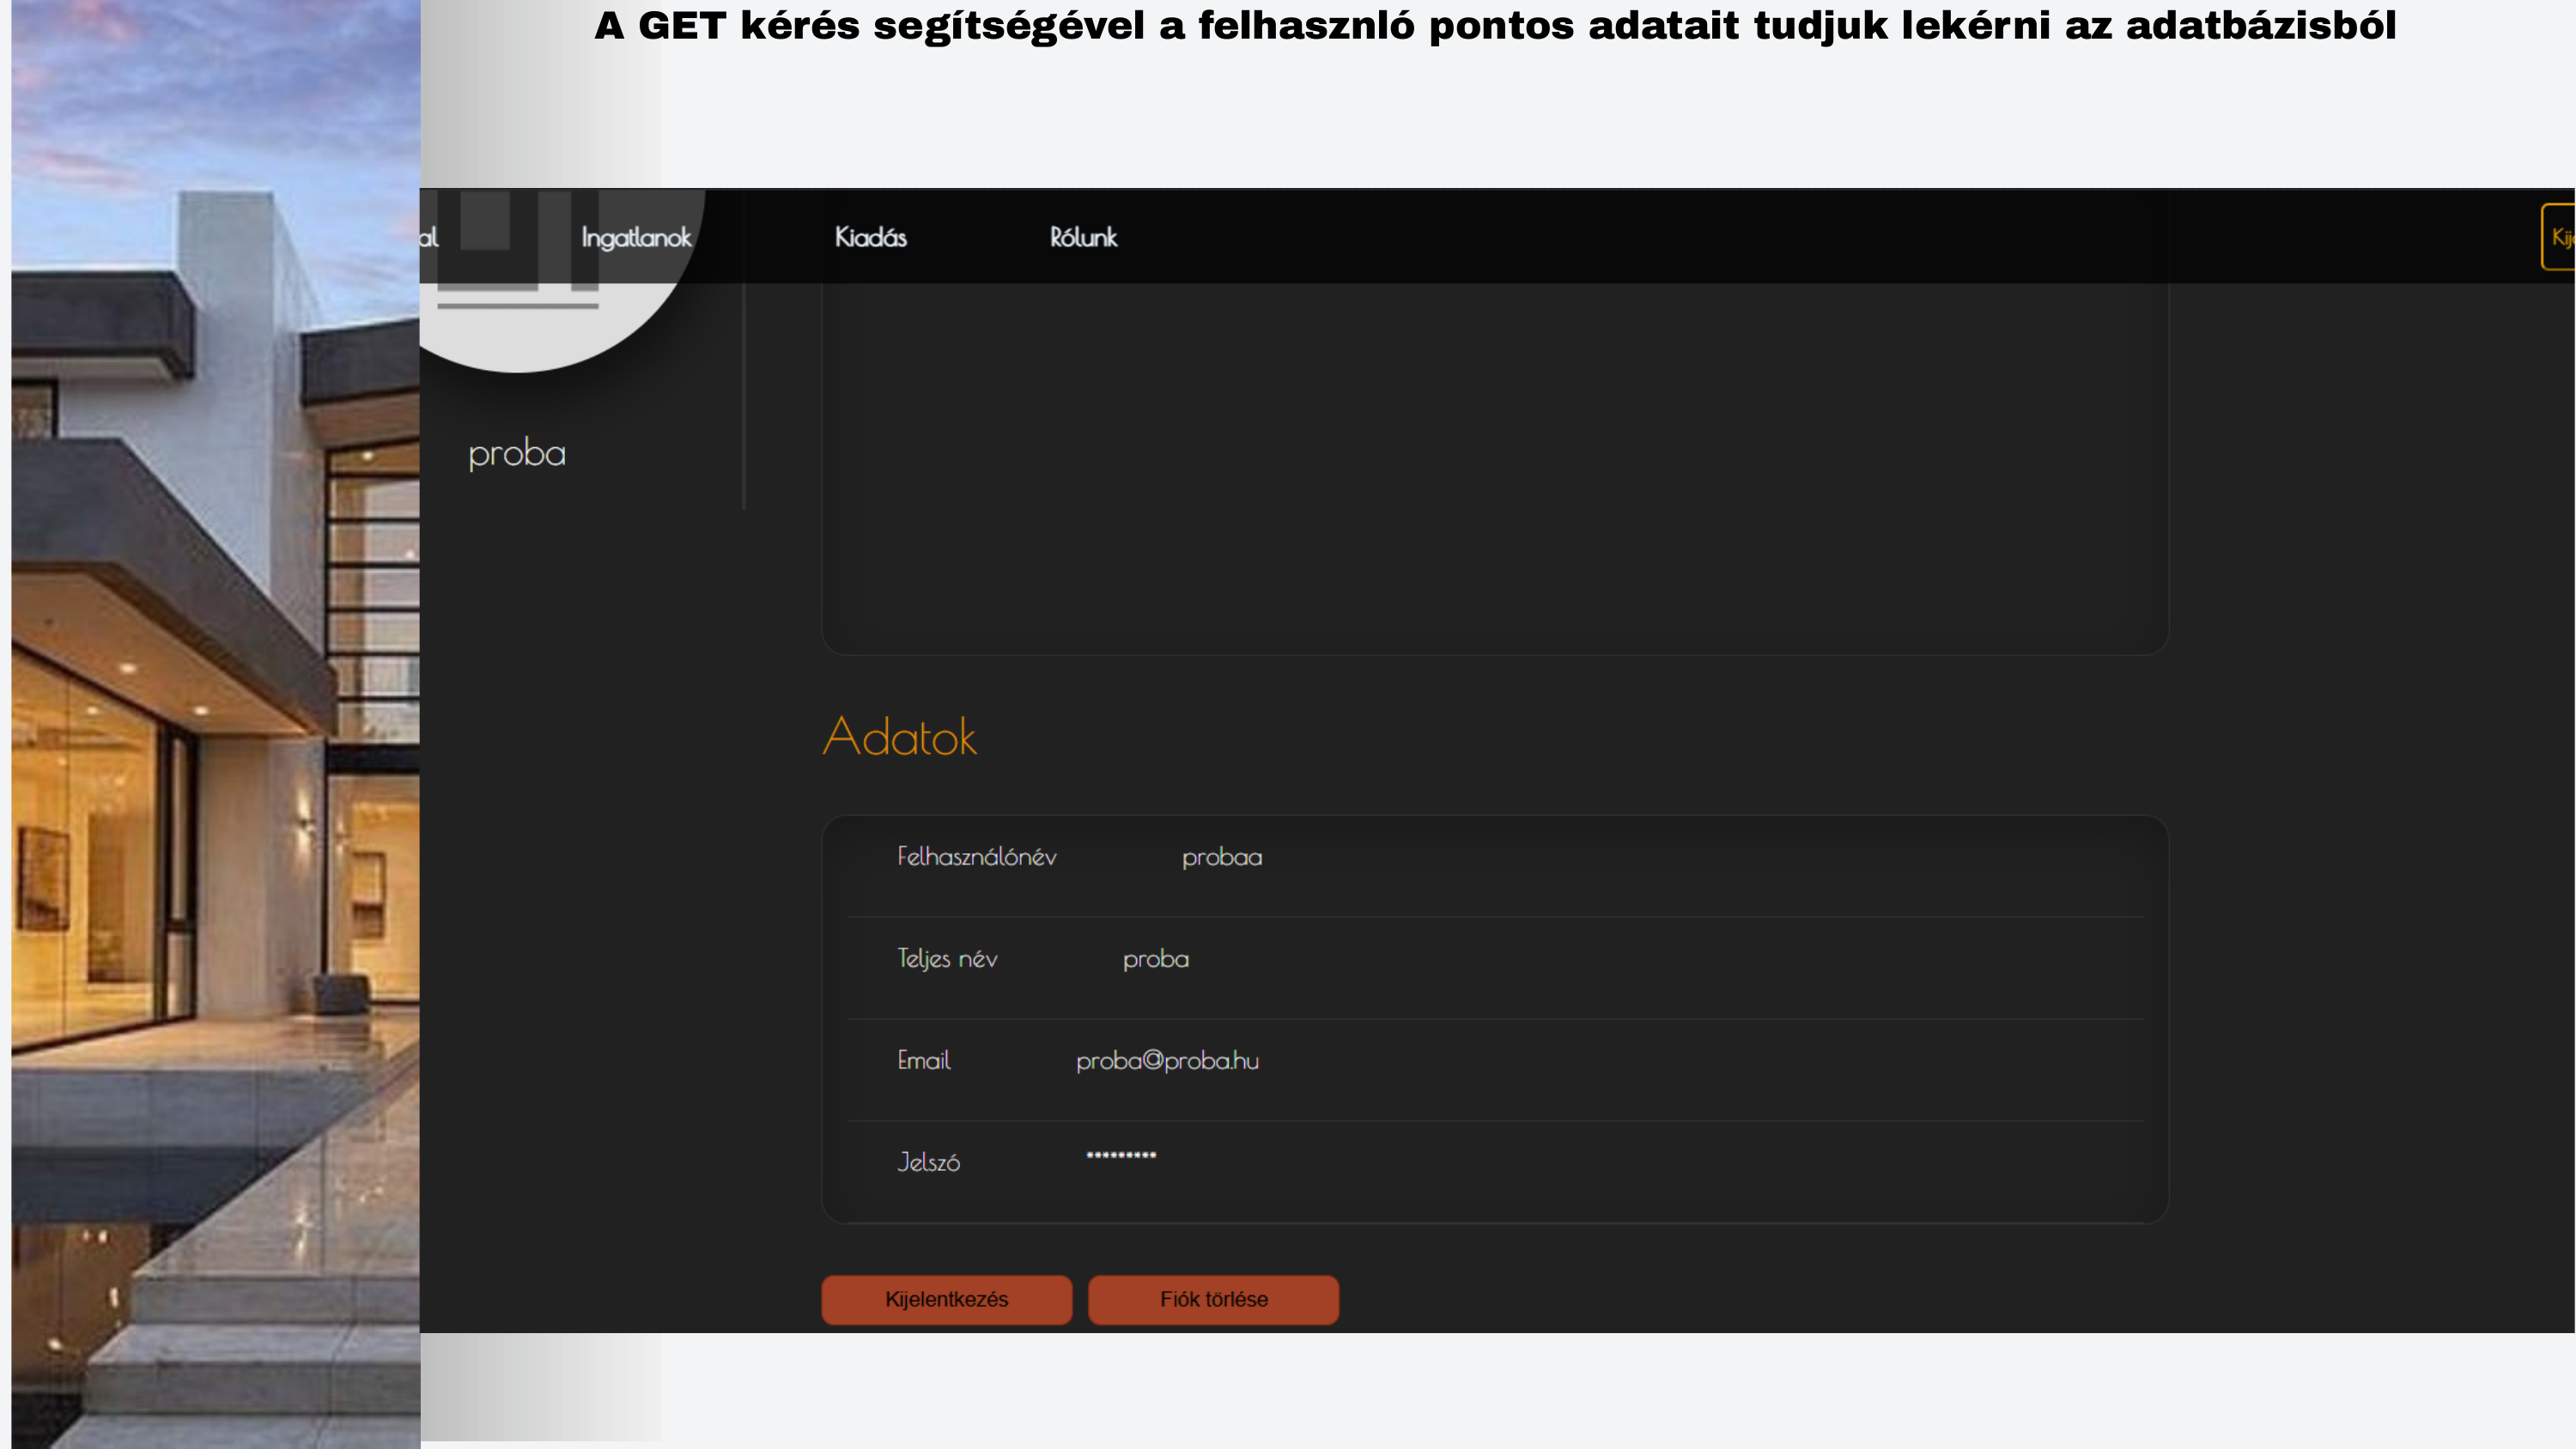

A GET kérés segítségével a felhasznló pontos adatait tudjuk lekérni az adatbázisból